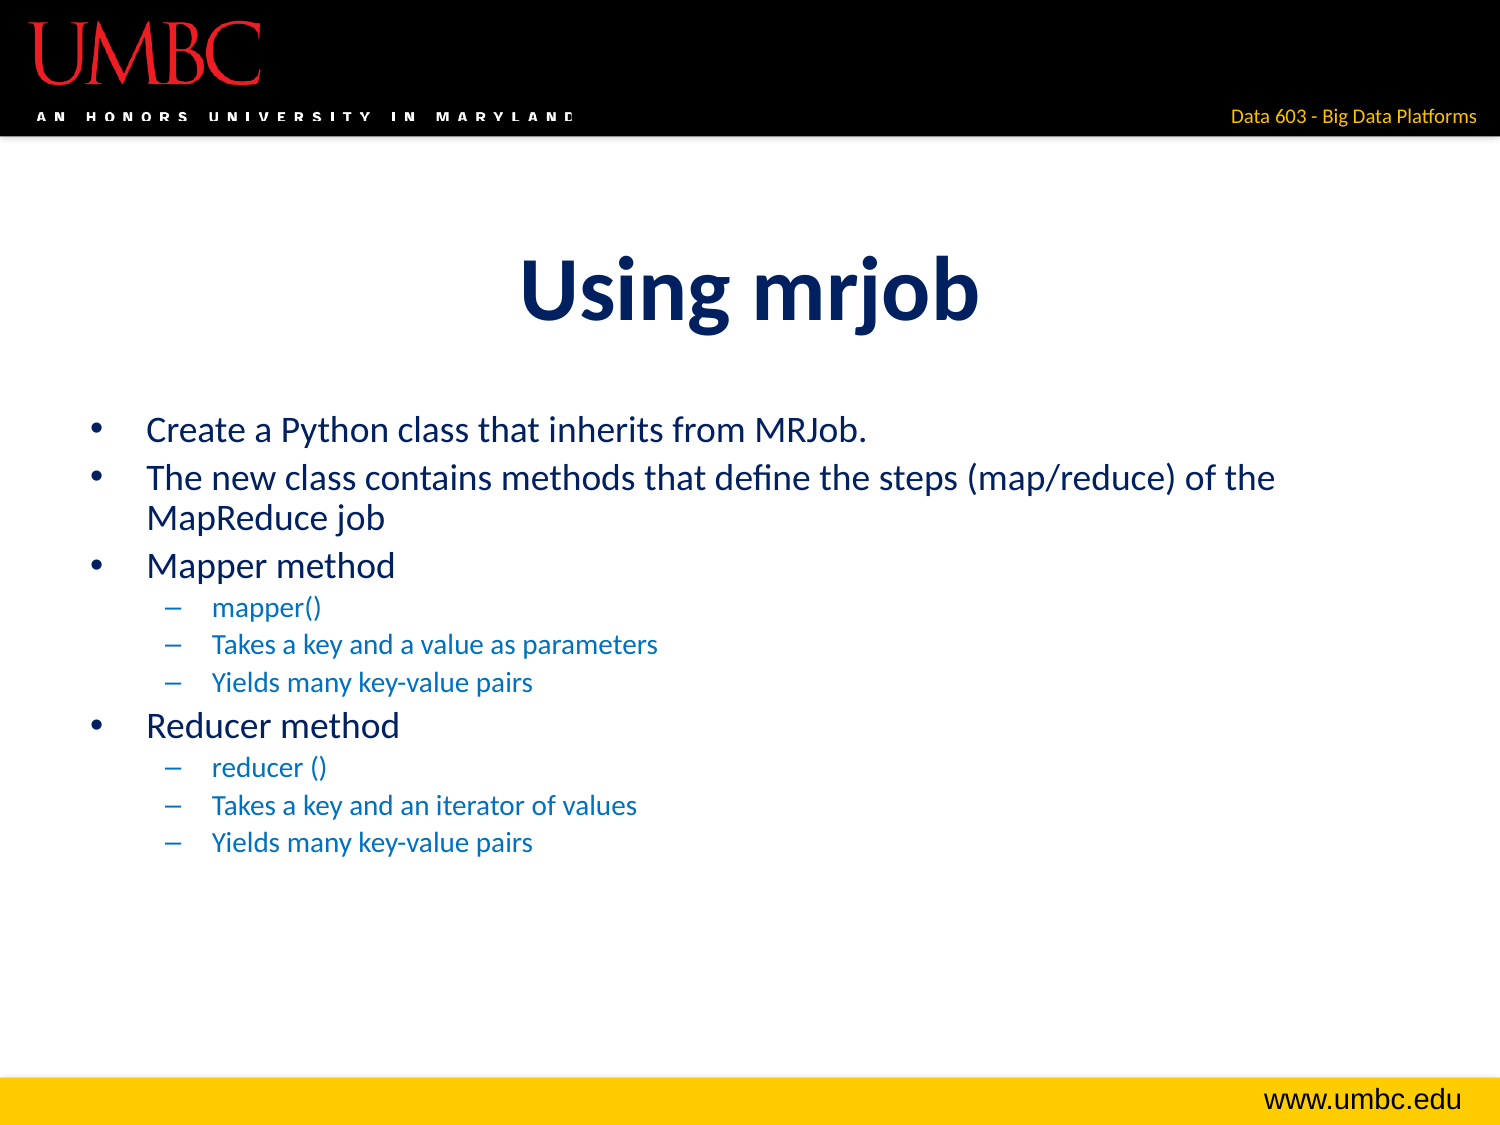

# Using mrjob
Create a Python class that inherits from MRJob.
The new class contains methods that define the steps (map/reduce) of the MapReduce job
Mapper method
mapper()
Takes a key and a value as parameters
Yields many key-value pairs
Reducer method
reducer ()
Takes a key and an iterator of values
Yields many key-value pairs